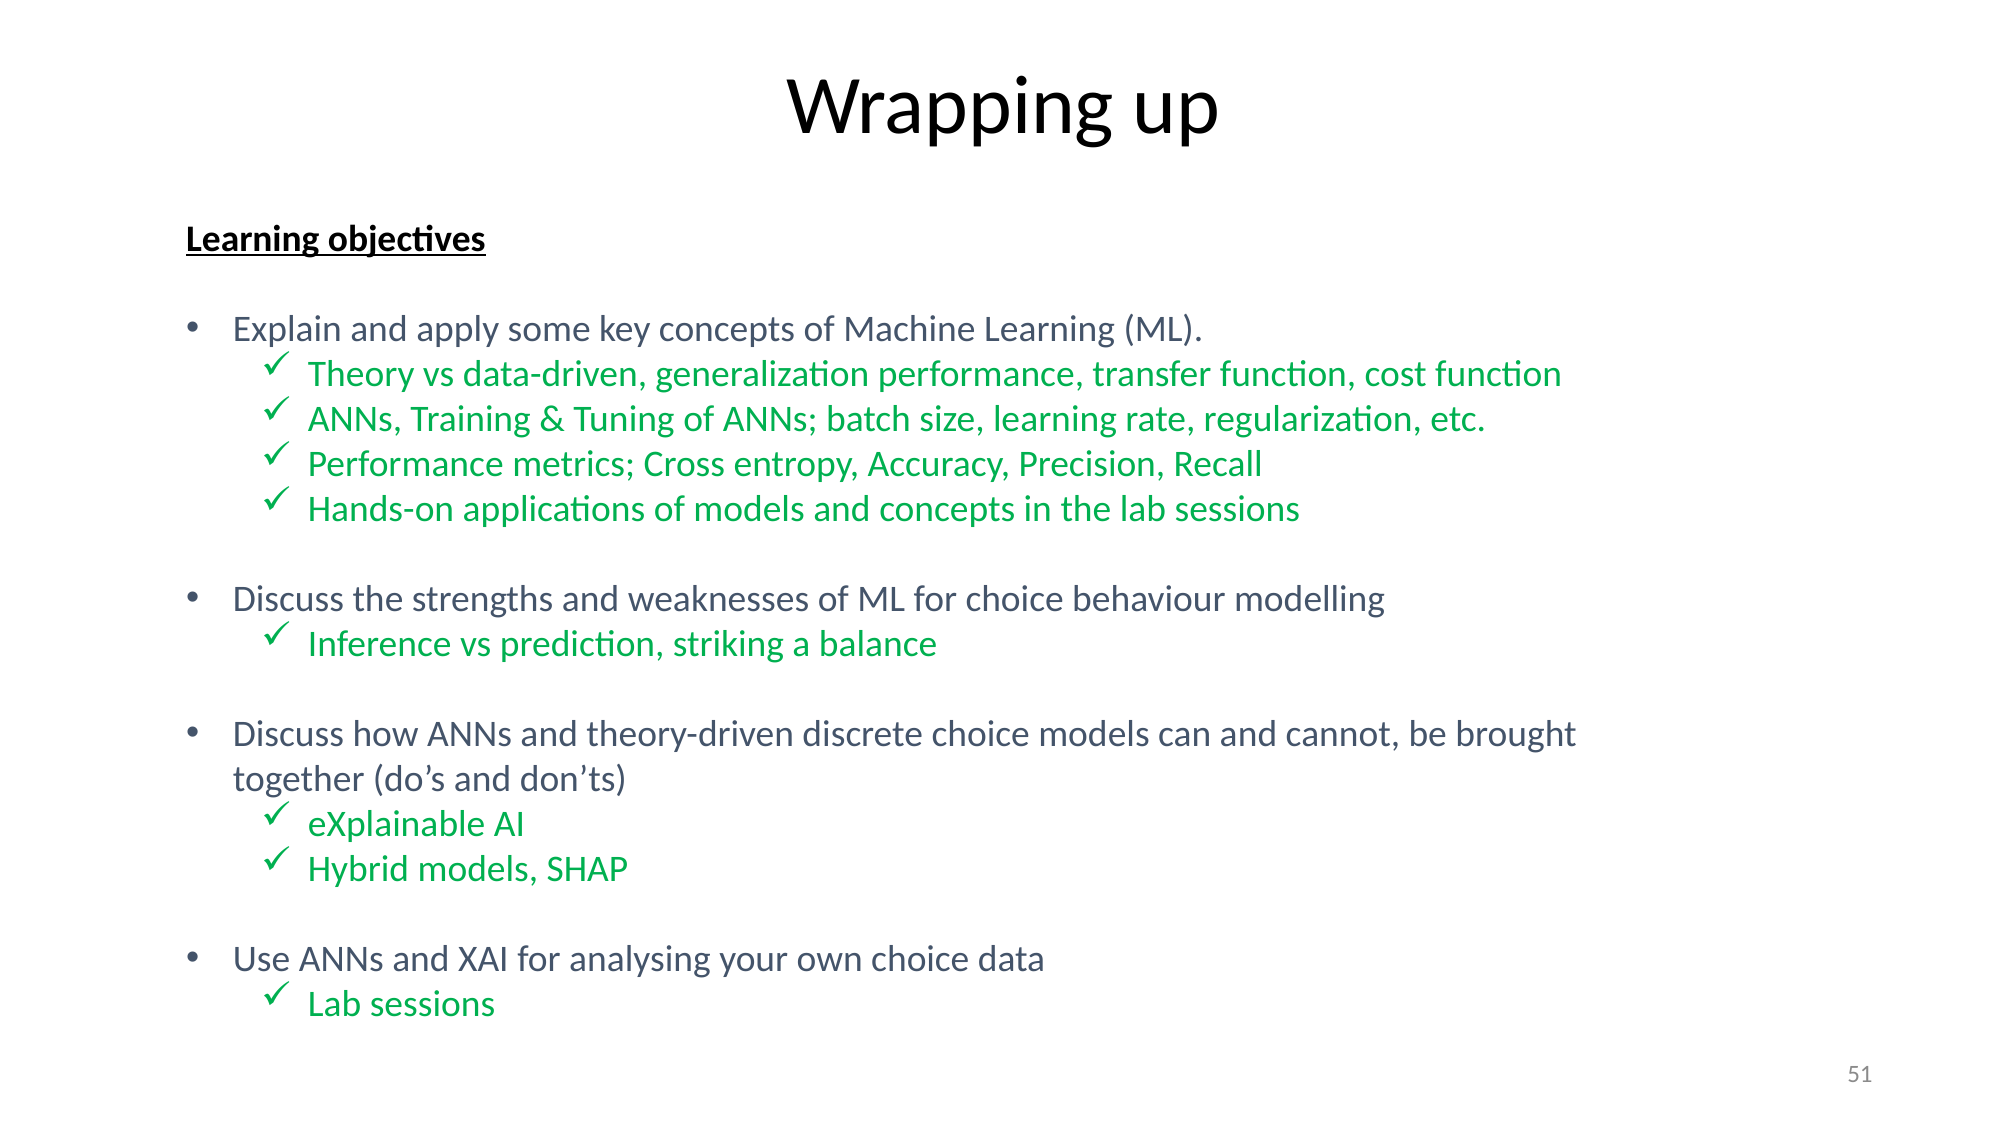

# Wrapping up

Learning objectives

Explain and apply some key concepts of Machine Learning (ML).
Theory vs data-driven, generalization performance, transfer function, cost function
ANNs, Training & Tuning of ANNs; batch size, learning rate, regularization, etc.
Performance metrics; Cross entropy, Accuracy, Precision, Recall
Hands-on applications of models and concepts in the lab sessions

Discuss the strengths and weaknesses of ML for choice behaviour modelling
Inference vs prediction, striking a balance

Discuss how ANNs and theory-driven discrete choice models can and cannot, be brought together (do’s and don’ts)
eXplainable AI
Hybrid models, SHAP

Use ANNs and XAI for analysing your own choice data
Lab sessions
51